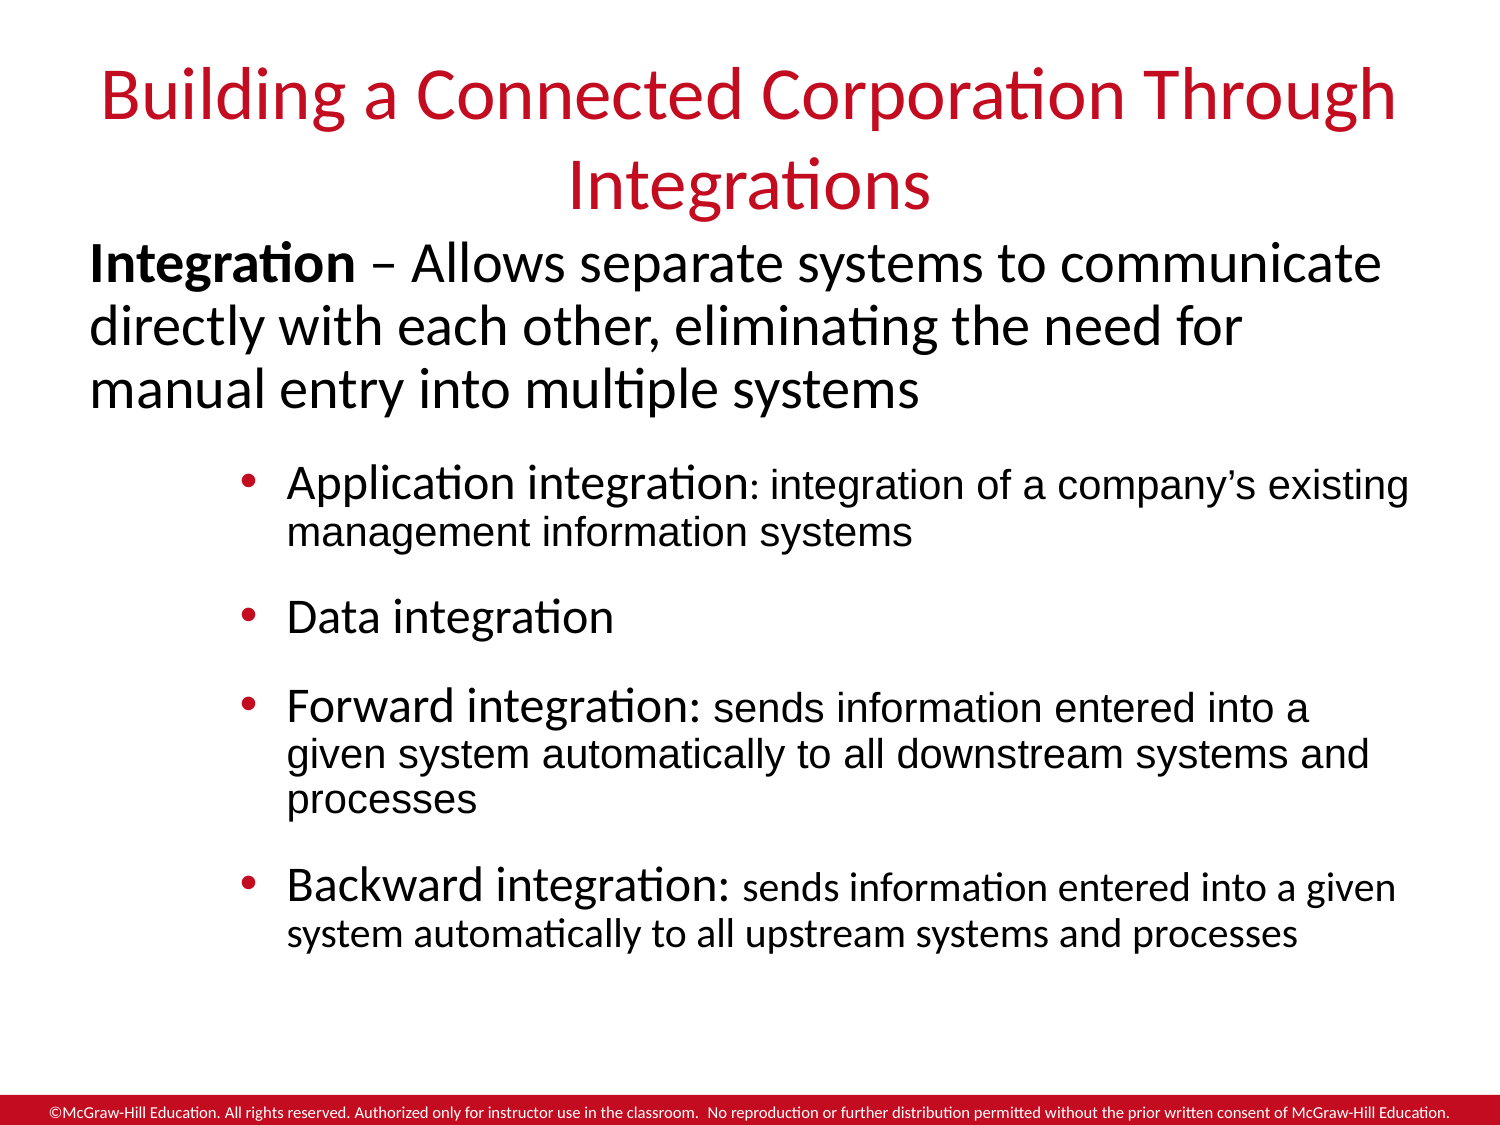

# Building a Connected Corporation Through Integrations
Integration – Allows separate systems to communicate directly with each other, eliminating the need for manual entry into multiple systems
Application integration: integration of a company’s existing management information systems
Data integration
Forward integration: sends information entered into a given system automatically to all downstream systems and processes
Backward integration: sends information entered into a given system automatically to all upstream systems and processes